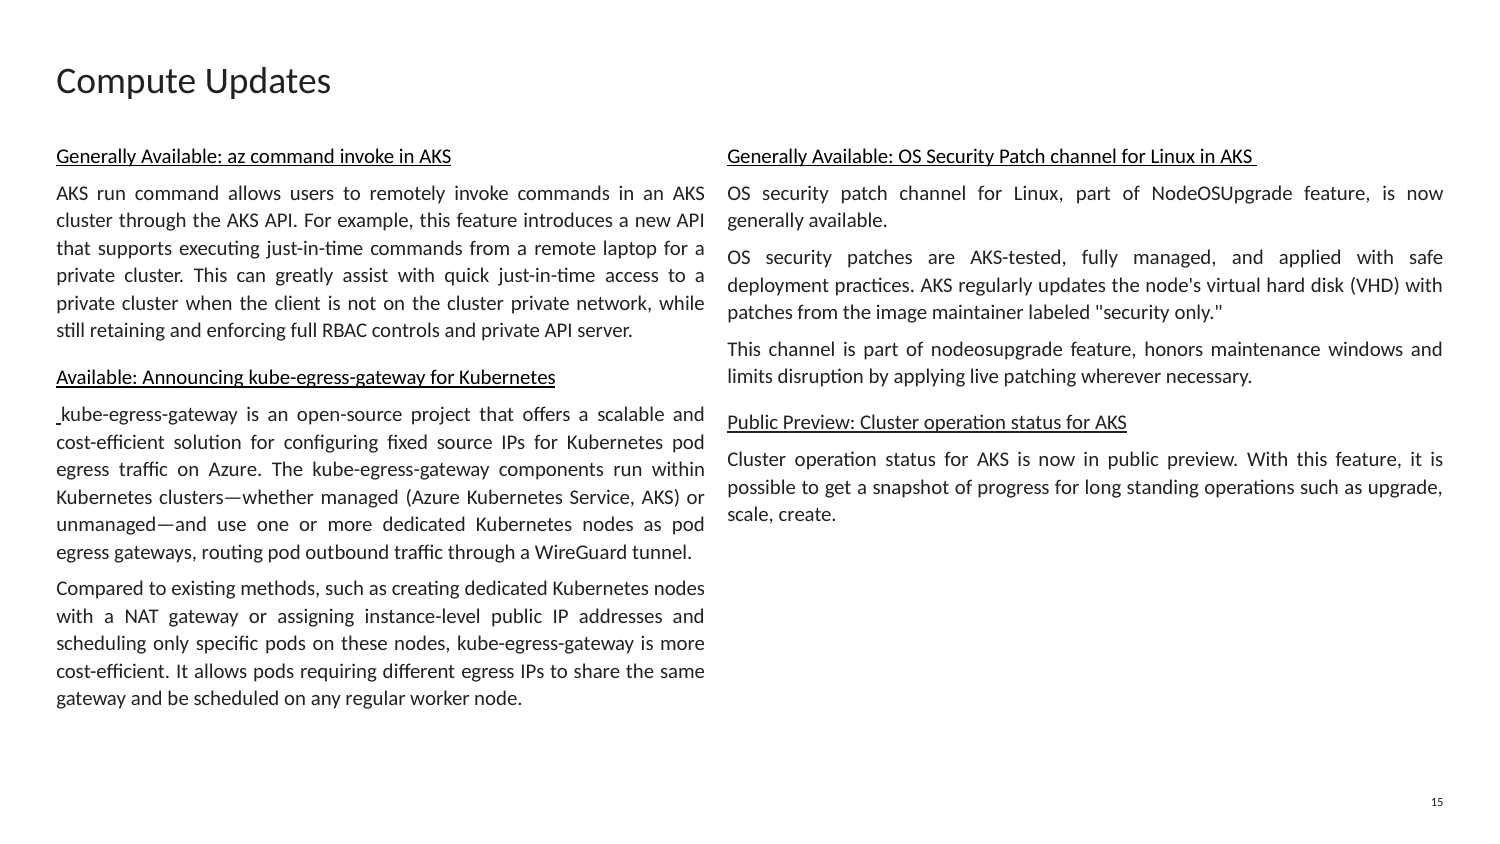

# Compute Updates
Generally Available: az command invoke in AKS
AKS run command allows users to remotely invoke commands in an AKS cluster through the AKS API. For example, this feature introduces a new API that supports executing just-in-time commands from a remote laptop for a private cluster. This can greatly assist with quick just-in-time access to a private cluster when the client is not on the cluster private network, while still retaining and enforcing full RBAC controls and private API server.
Generally Available: OS Security Patch channel for Linux in AKS
OS security patch channel for Linux, part of NodeOSUpgrade feature, is now generally available.
OS security patches are AKS-tested, fully managed, and applied with safe deployment practices. AKS regularly updates the node's virtual hard disk (VHD) with patches from the image maintainer labeled "security only."
This channel is part of nodeosupgrade feature, honors maintenance windows and limits disruption by applying live patching wherever necessary.
Available: Announcing kube-egress-gateway for Kubernetes
 kube-egress-gateway is an open-source project that offers a scalable and cost-efficient solution for configuring fixed source IPs for Kubernetes pod egress traffic on Azure. The kube-egress-gateway components run within Kubernetes clusters—whether managed (Azure Kubernetes Service, AKS) or unmanaged—and use one or more dedicated Kubernetes nodes as pod egress gateways, routing pod outbound traffic through a WireGuard tunnel.
Compared to existing methods, such as creating dedicated Kubernetes nodes with a NAT gateway or assigning instance-level public IP addresses and scheduling only specific pods on these nodes, kube-egress-gateway is more cost-efficient. It allows pods requiring different egress IPs to share the same gateway and be scheduled on any regular worker node.
Public Preview: Cluster operation status for AKS
Cluster operation status for AKS is now in public preview. With this feature, it is possible to get a snapshot of progress for long standing operations such as upgrade, scale, create.